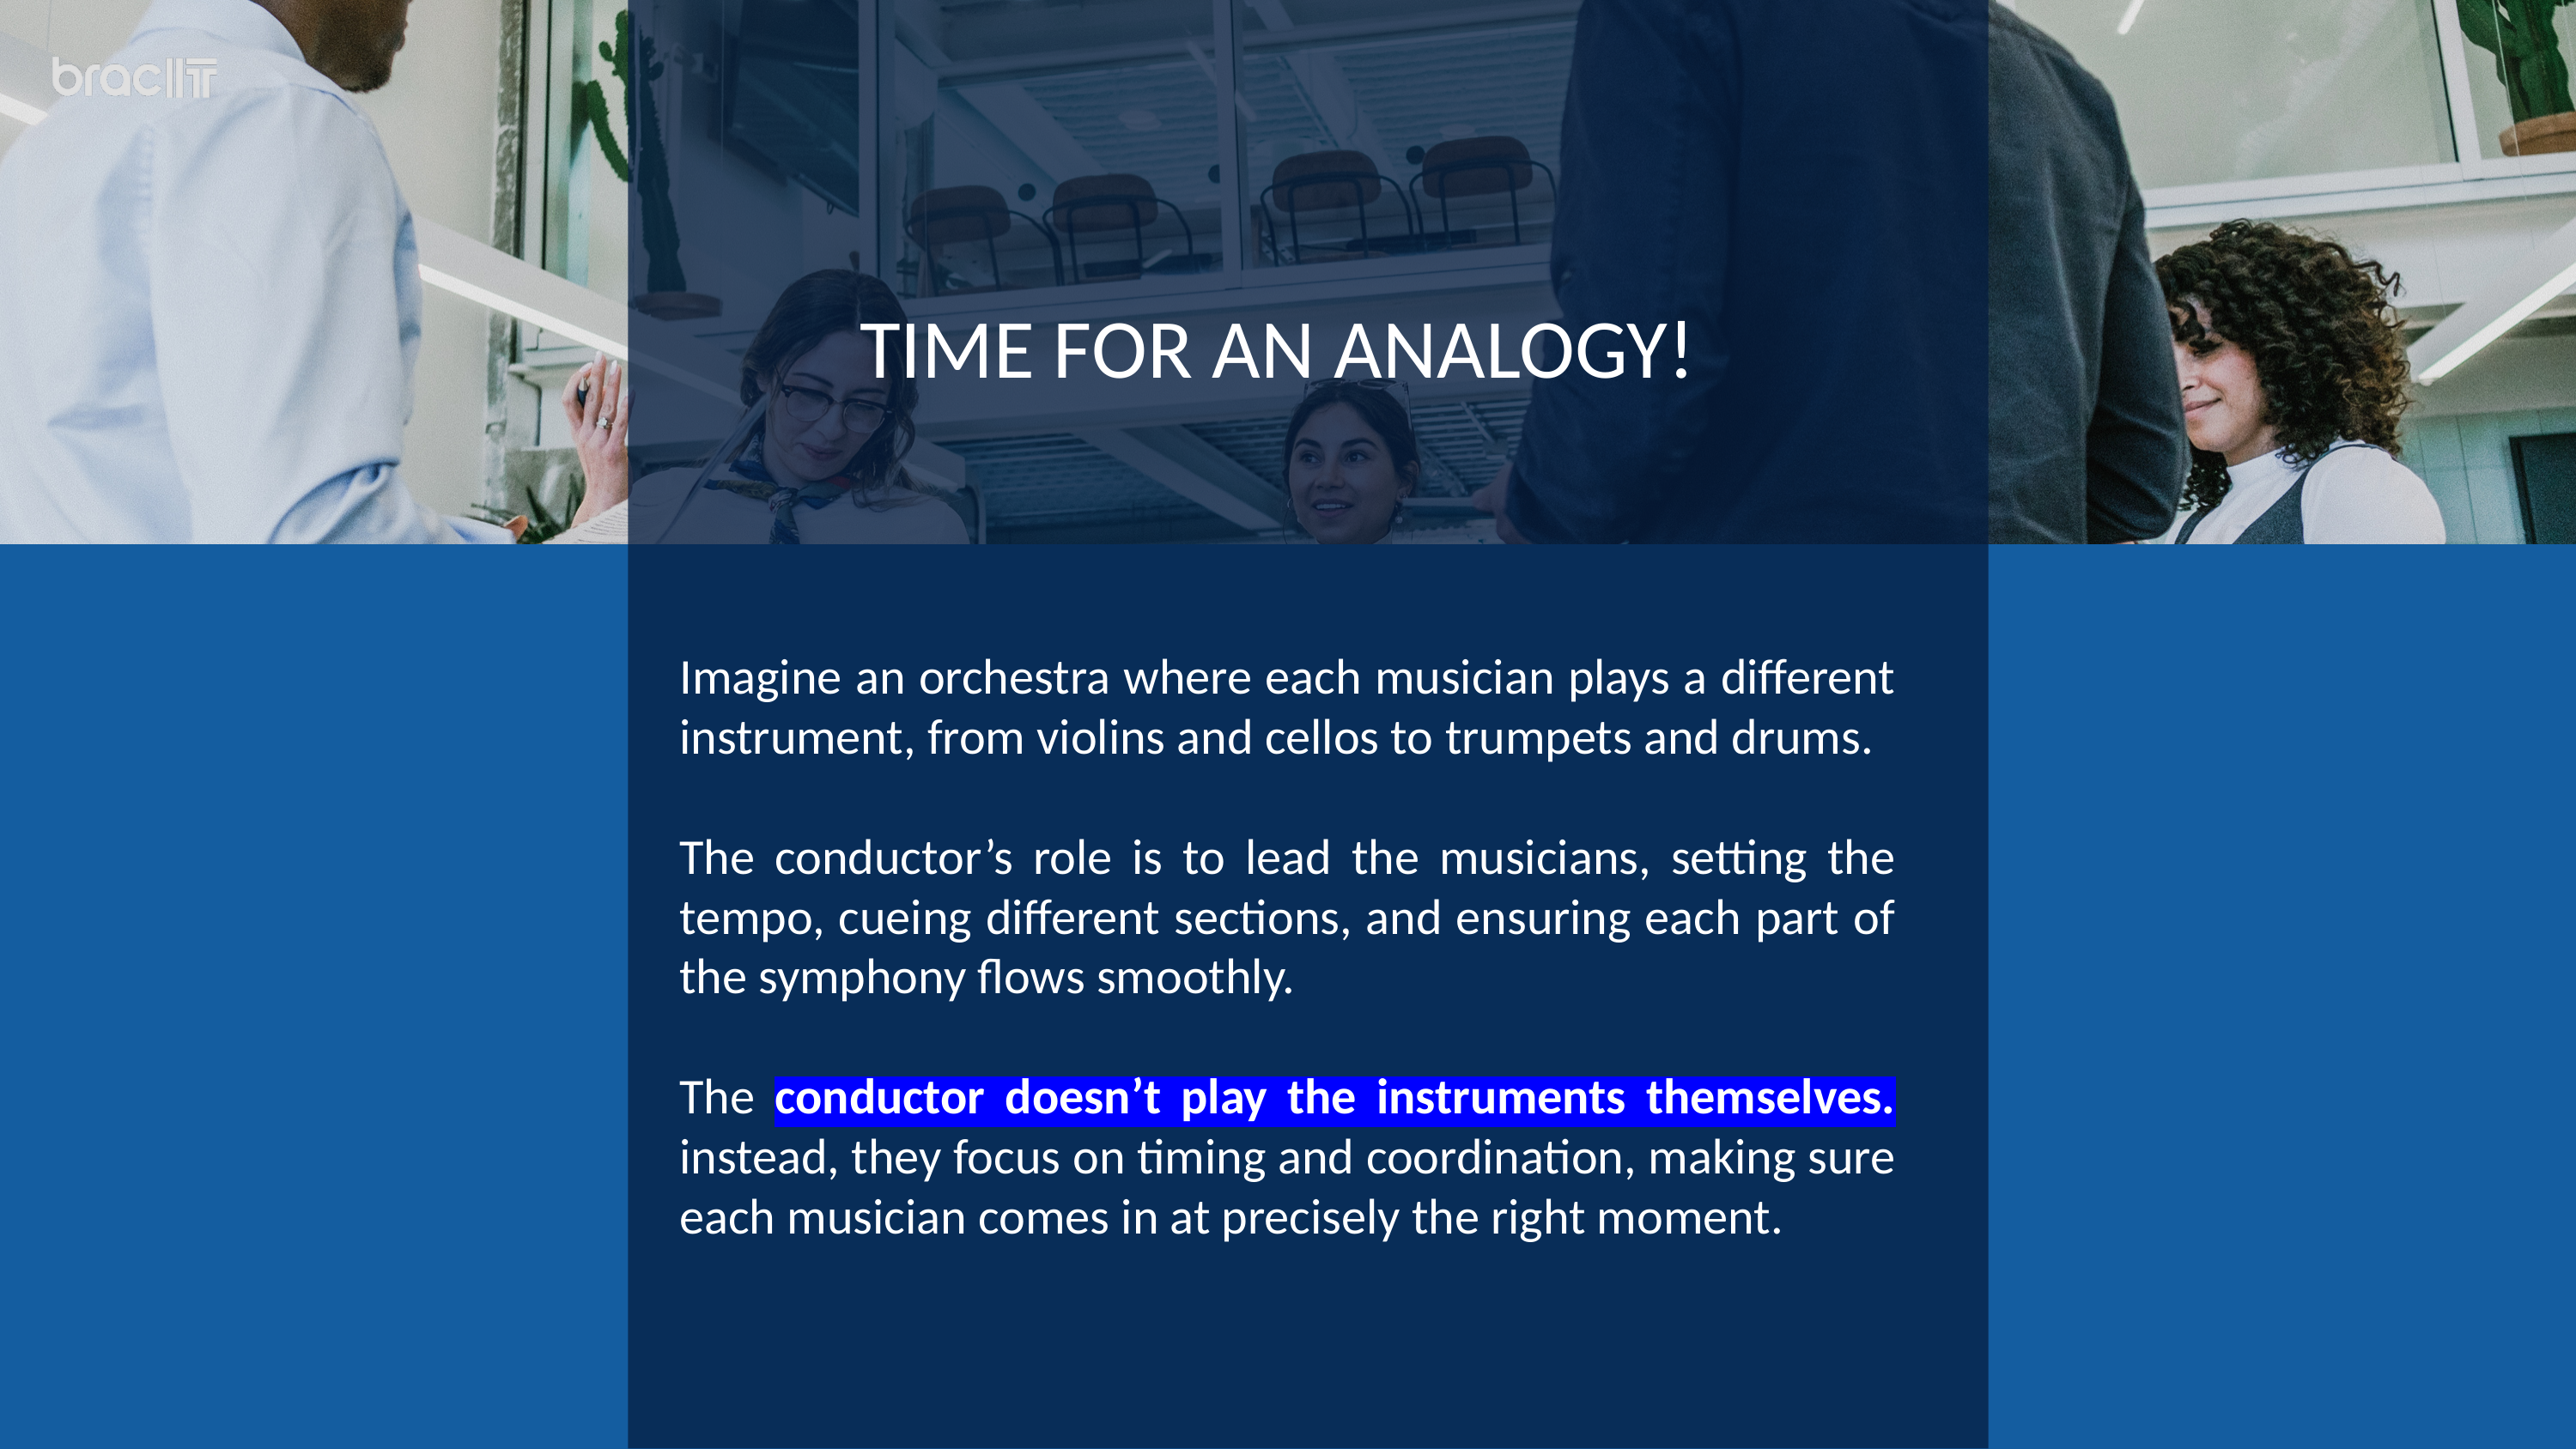

TIME FOR AN ANALOGY!
Imagine an orchestra where each musician plays a different instrument, from violins and cellos to trumpets and drums.

The conductor’s role is to lead the musicians, setting the tempo, cueing different sections, and ensuring each part of the symphony flows smoothly.

The conductor doesn’t play the instruments themselves. instead, they focus on timing and coordination, making sure each musician comes in at precisely the right moment.